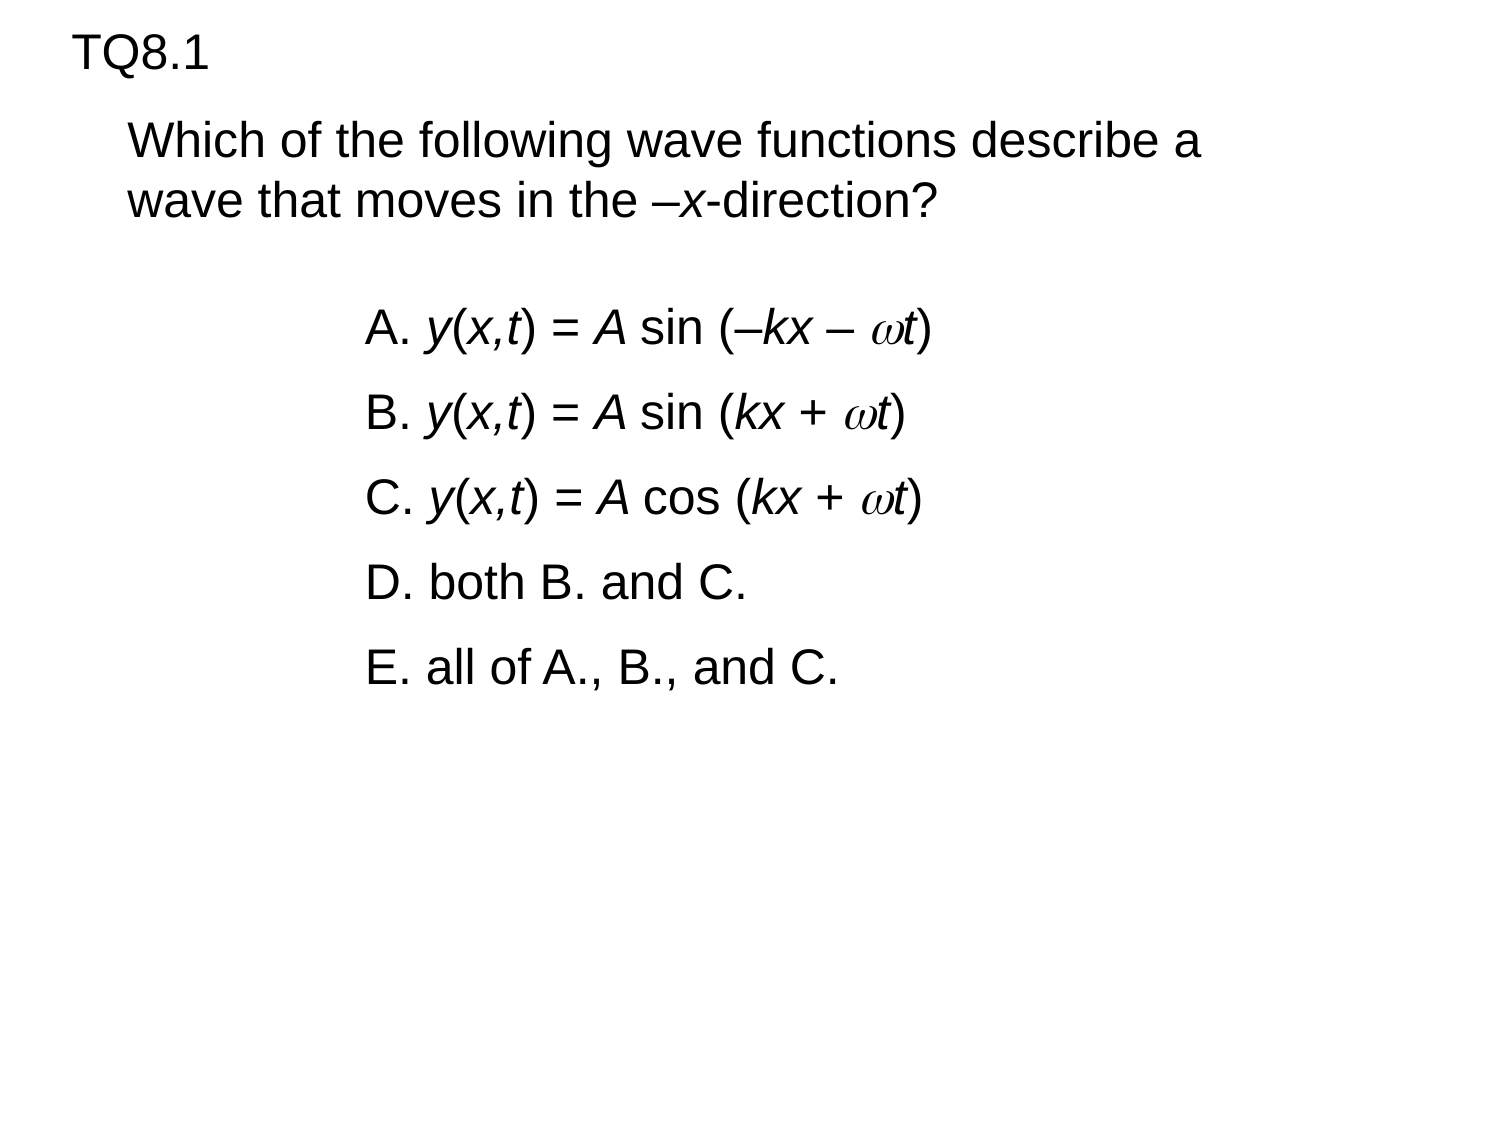

TQ8.1
Which of the following wave functions describe a wave that moves in the –x-direction?
A. y(x,t) = A sin (–kx – ωt)
B. y(x,t) = A sin (kx + ωt)
C. y(x,t) = A cos (kx + ωt)
D. both B. and C.
E. all of A., B., and C.